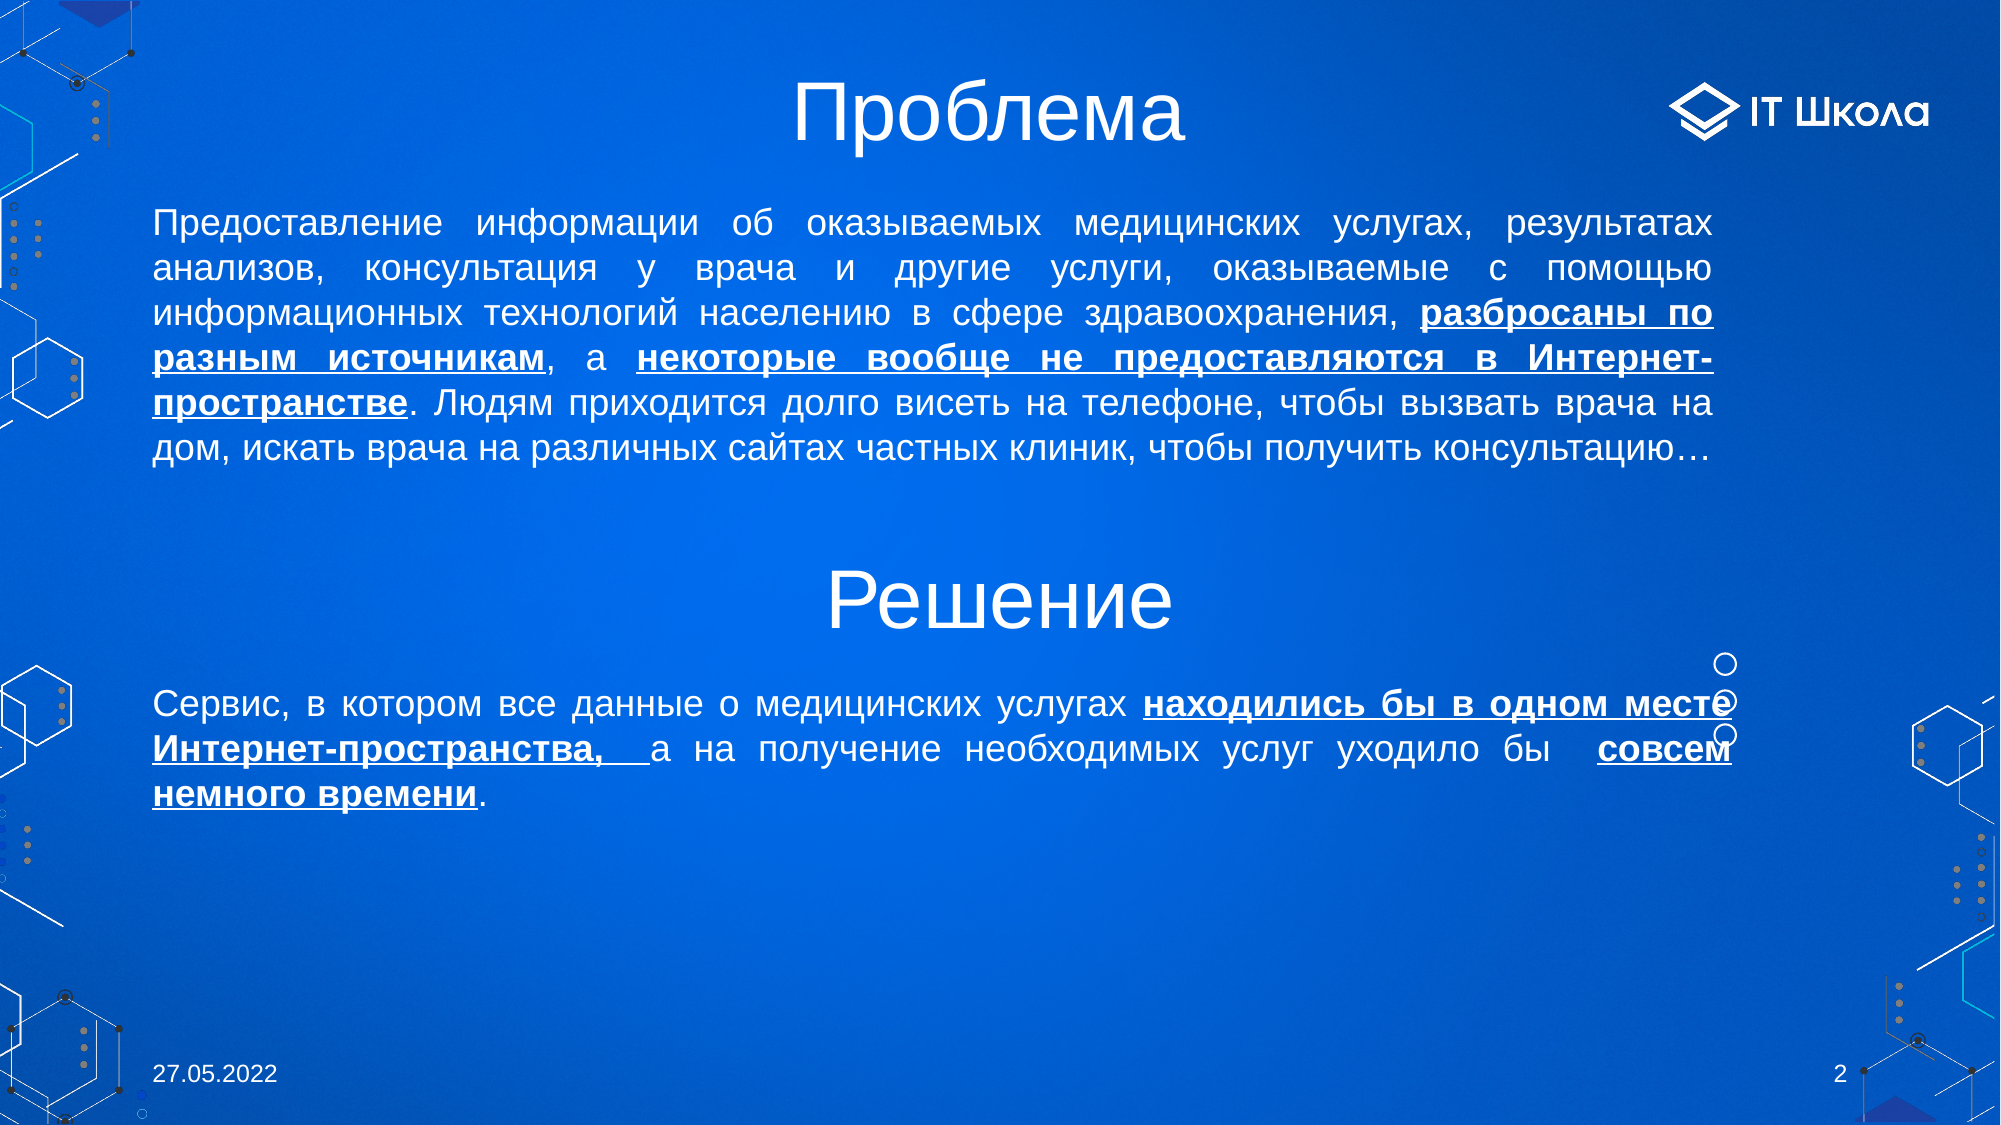

# Проблема
Предоставление информации об оказываемых медицинских услугах, результатах анализов, консультация у врача и другие услуги, оказываемые с помощью информационных технологий населению в сфере здравоохранения, разбросаны по разным источникам, а некоторые вообще не предоставляются в Интернет-пространстве. Людям приходится долго висеть на телефоне, чтобы вызвать врача на дом, искать врача на различных сайтах частных клиник, чтобы получить консультацию…
Решение

Сервис, в котором все данные о медицинских услугах находились бы в одном месте Интернет-пространства,  а на получение необходимых услуг уходило бы  совсем немного времени.
27.05.2022
2